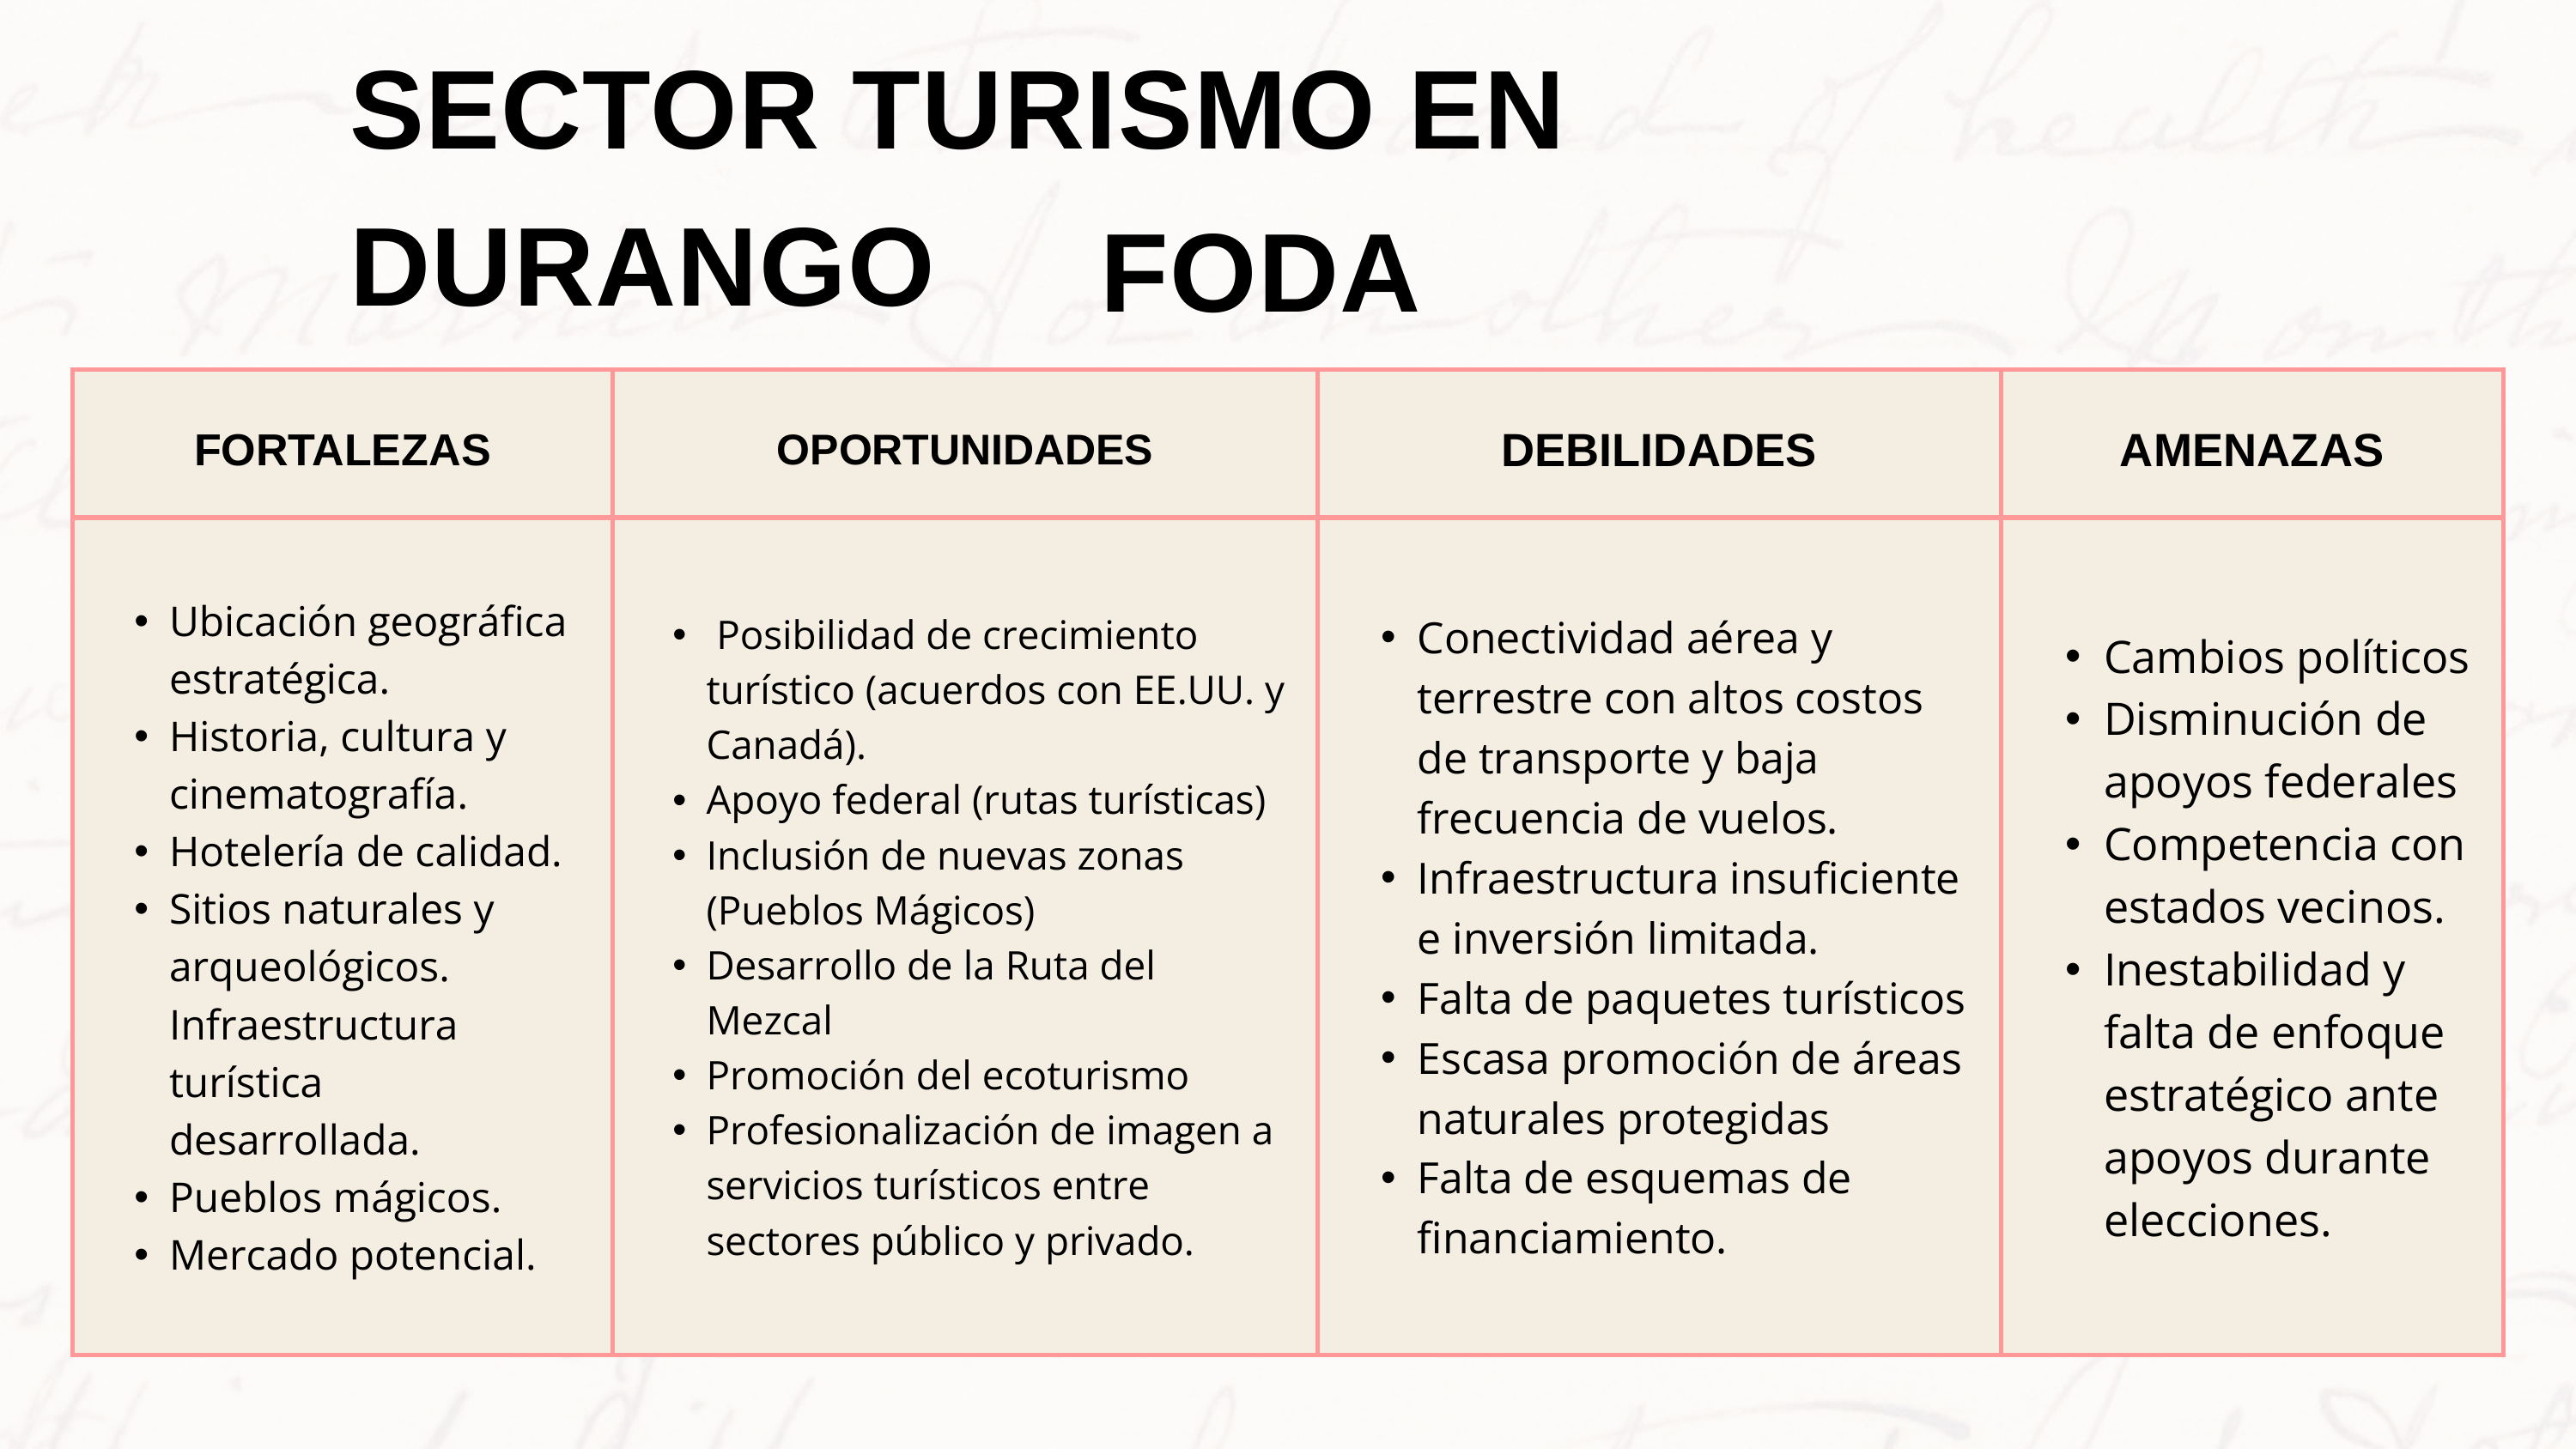

SECTOR TURISMO EN DURANGO
FODA
| FORTALEZAS | OPORTUNIDADES | DEBILIDADES | AMENAZAS |
| --- | --- | --- | --- |
| Ubicación geográfica estratégica. Historia, cultura y cinematografía. Hotelería de calidad. Sitios naturales y arqueológicos. Infraestructura turística desarrollada. Pueblos mágicos. Mercado potencial. | Posibilidad de crecimiento turístico (acuerdos con EE.UU. y Canadá). Apoyo federal (rutas turísticas) Inclusión de nuevas zonas (Pueblos Mágicos) Desarrollo de la Ruta del Mezcal Promoción del ecoturismo Profesionalización de imagen a servicios turísticos entre sectores público y privado. | Conectividad aérea y terrestre con altos costos de transporte y baja frecuencia de vuelos. Infraestructura insuficiente e inversión limitada. Falta de paquetes turísticos Escasa promoción de áreas naturales protegidas Falta de esquemas de financiamiento. | Cambios políticos Disminución de apoyos federales Competencia con estados vecinos. Inestabilidad y falta de enfoque estratégico ante apoyos durante elecciones. |